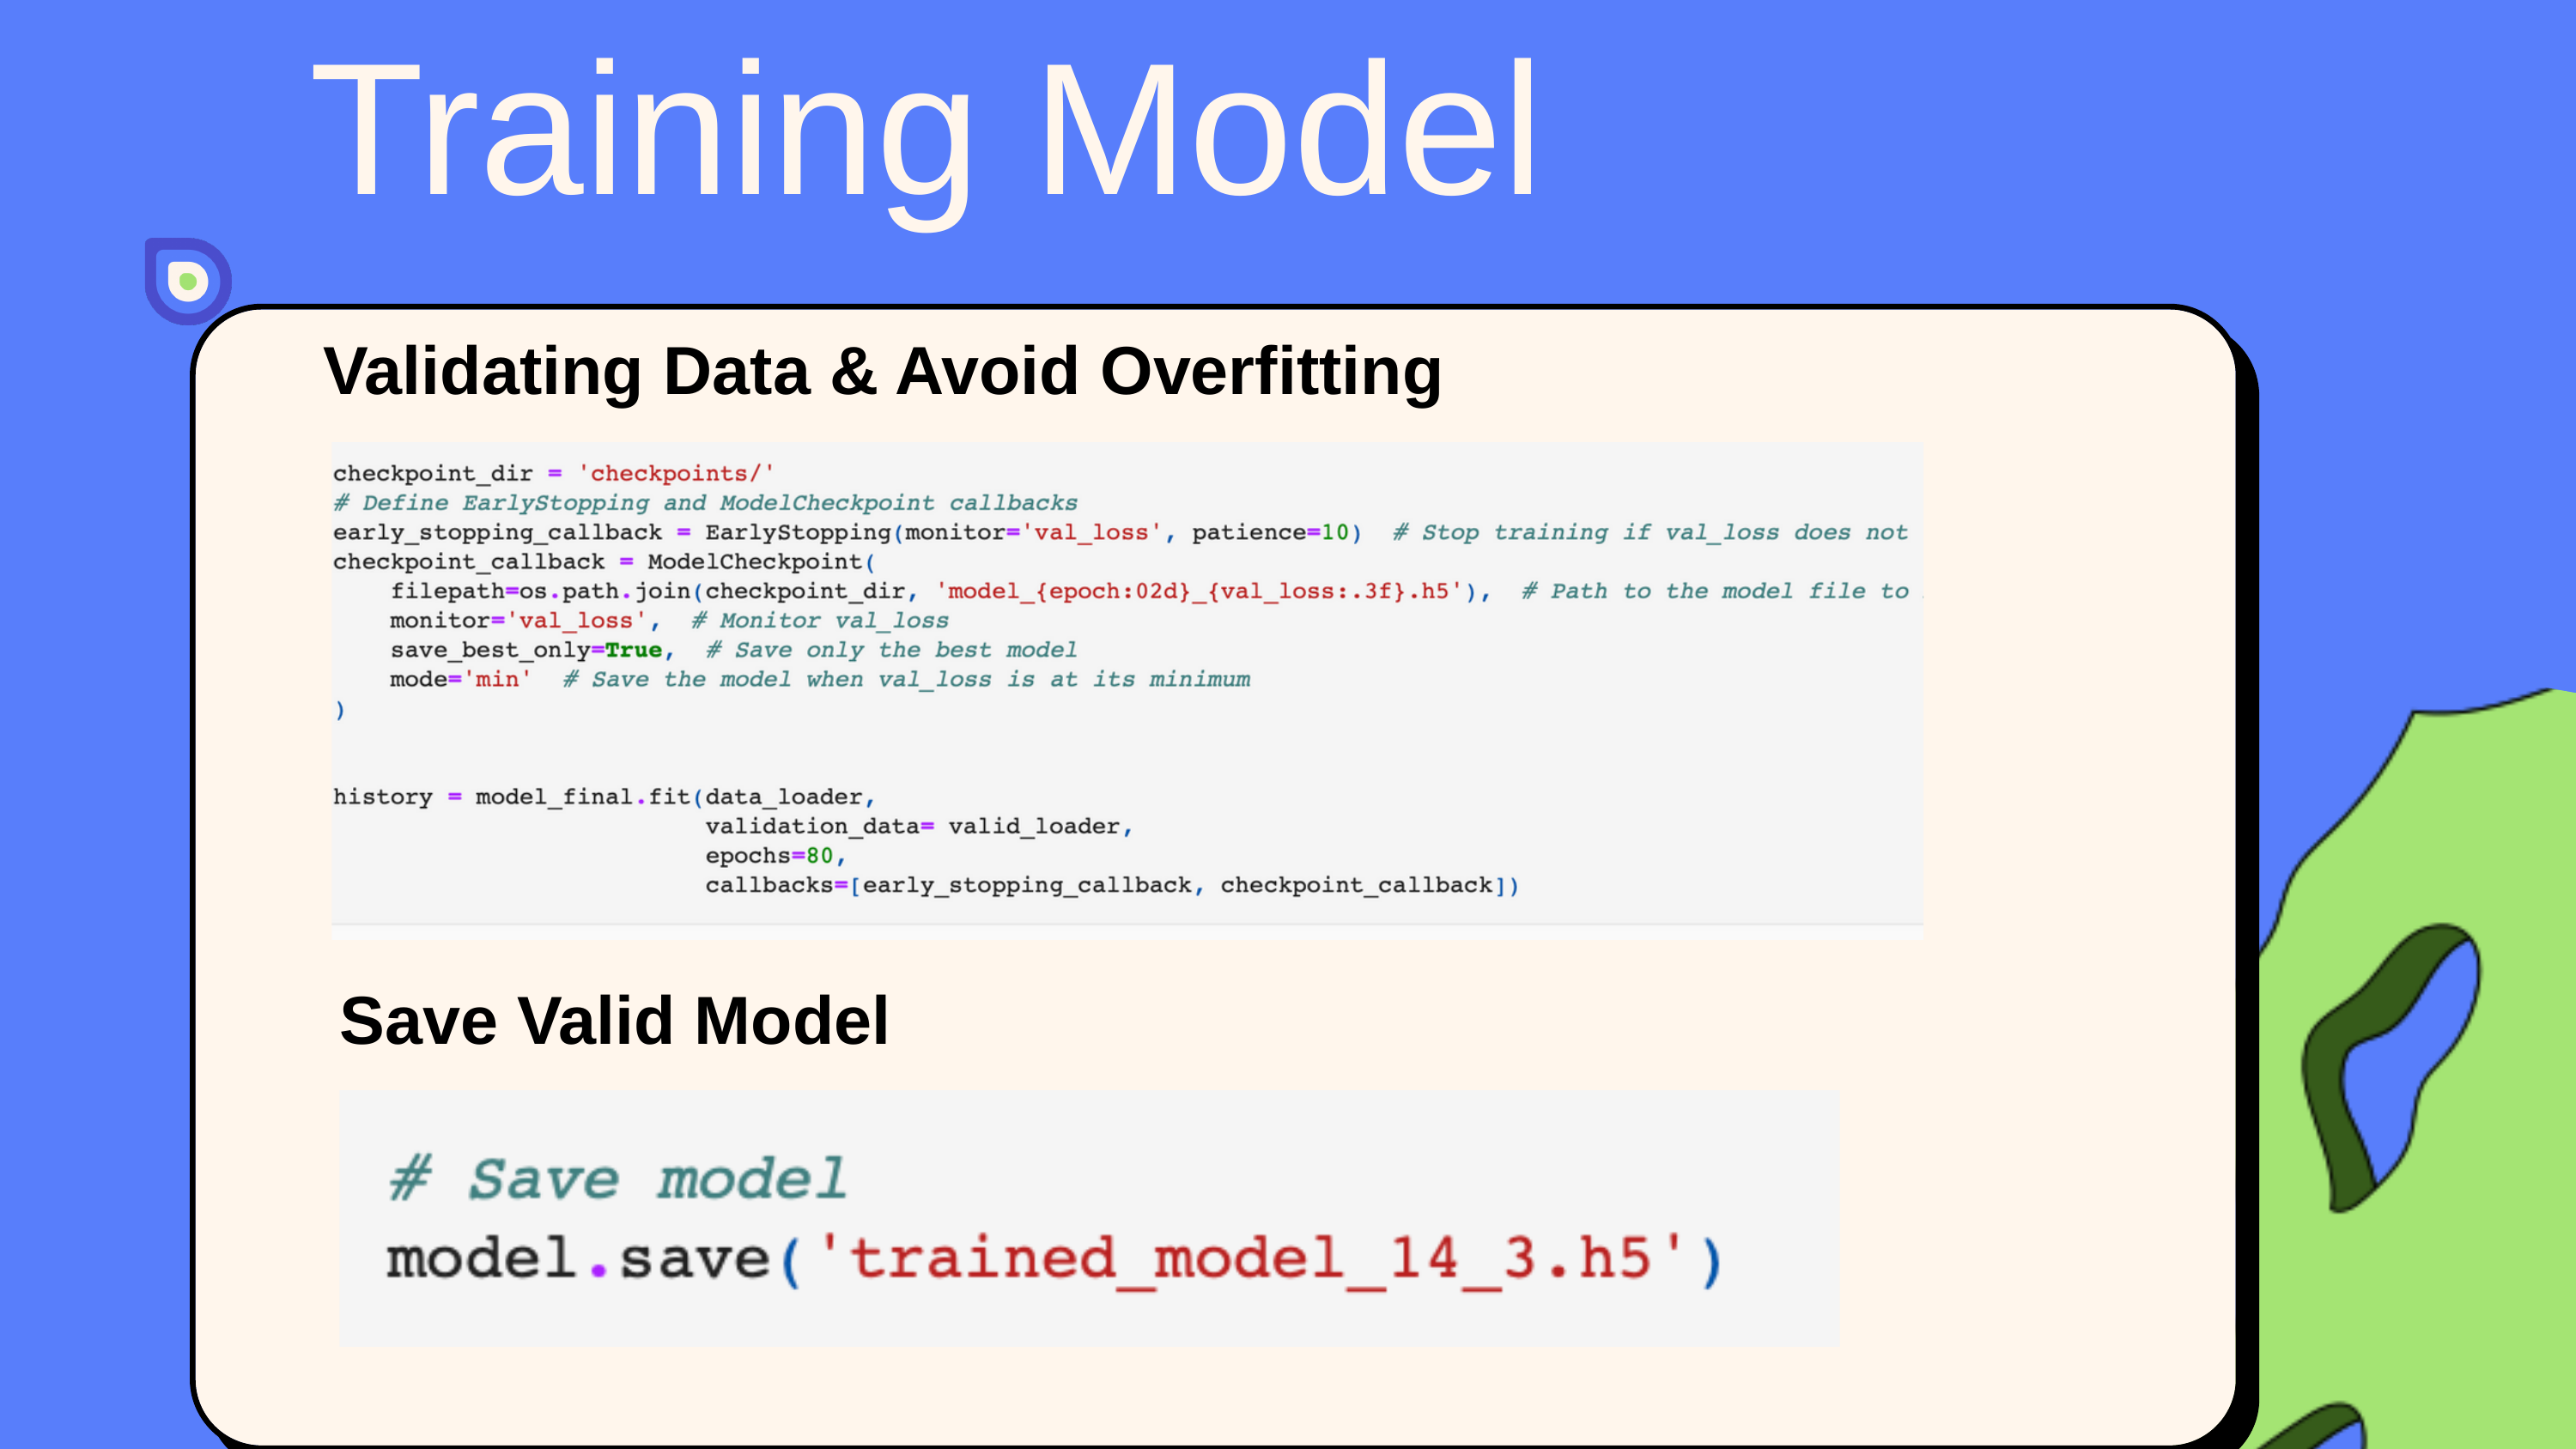

Training Model

Validating Data & Avoid Overfitting

Save Valid Model